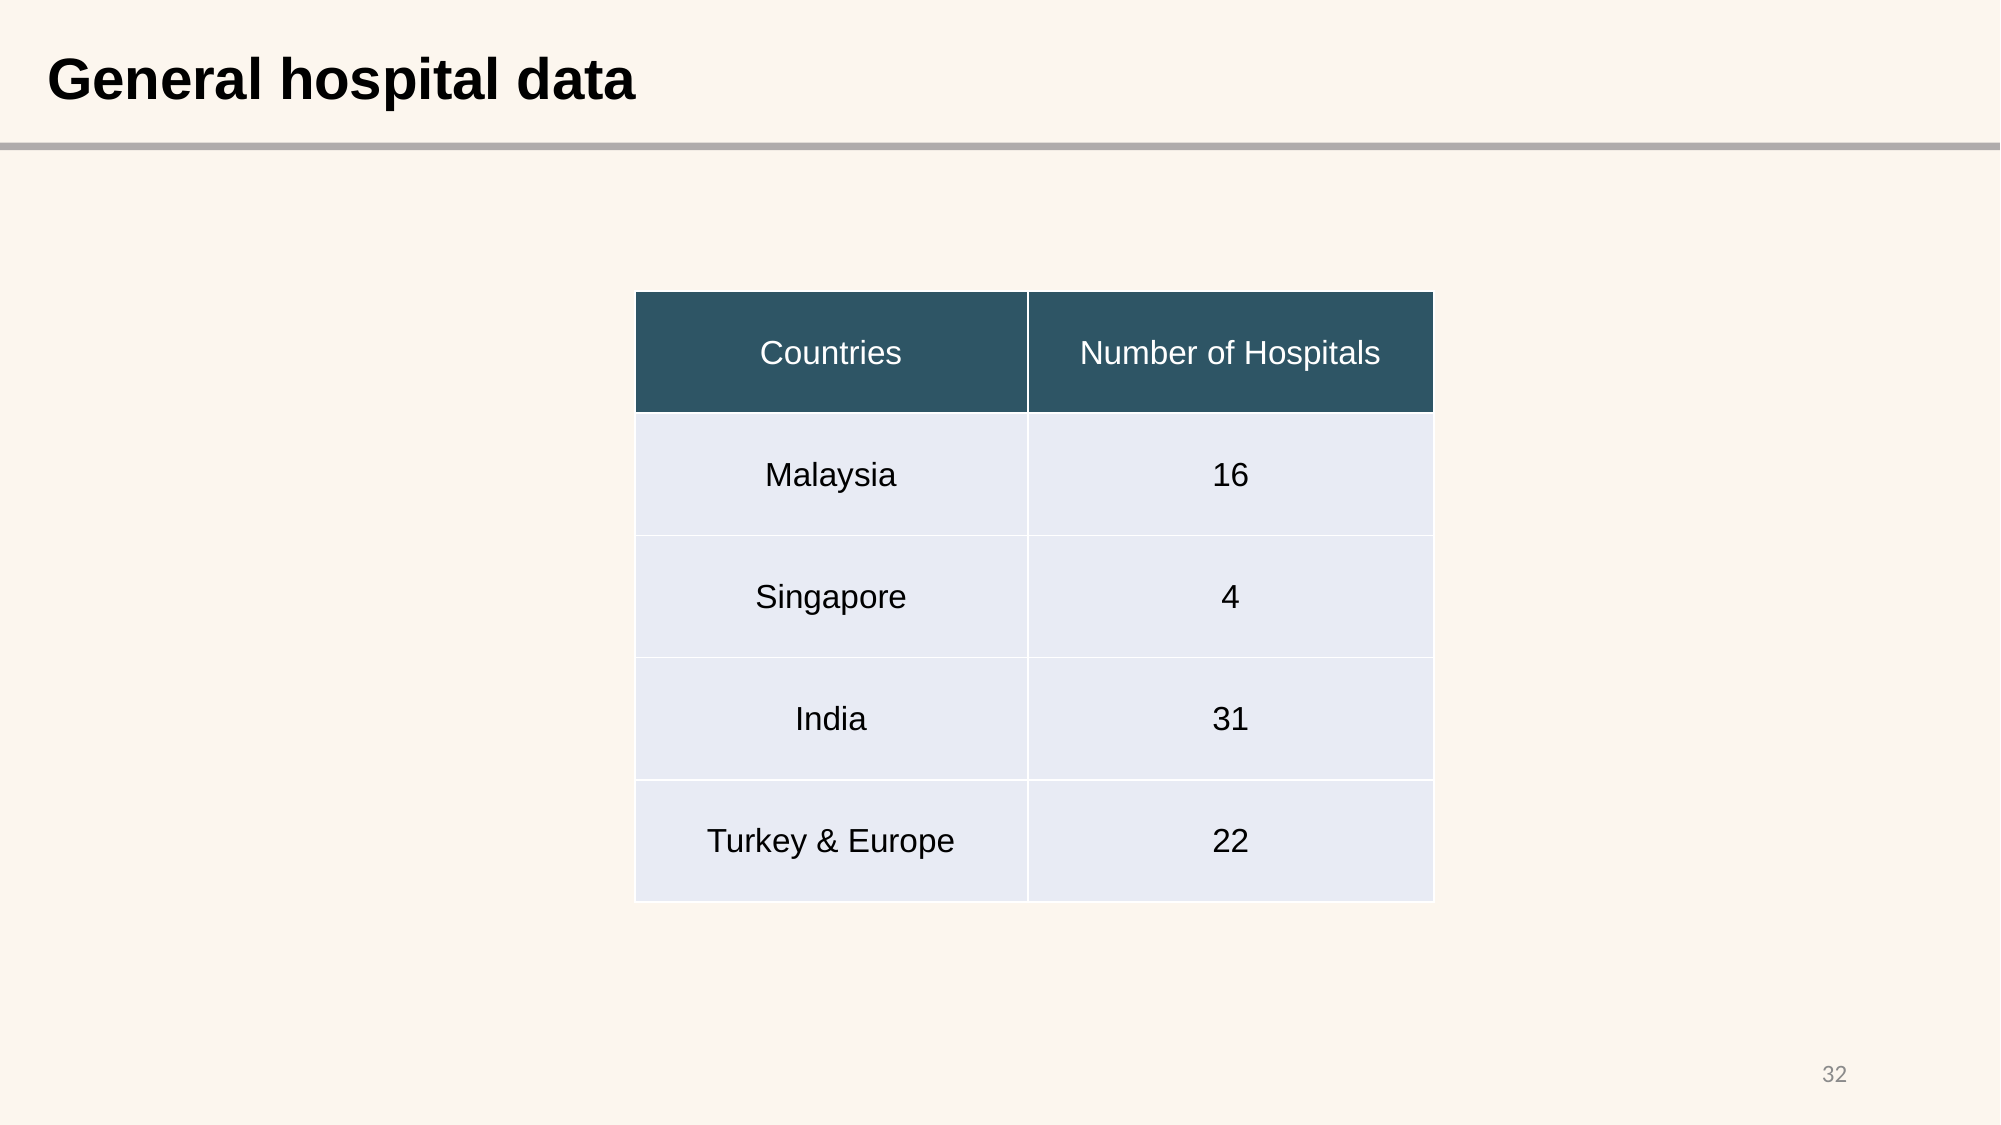

General hospital data

| Countries | Number of Hospitals |
| --- | --- |
| Malaysia | 16 |
| Singapore | 4 |
| India | 31 |
| Turkey & Europe | 22 |
32